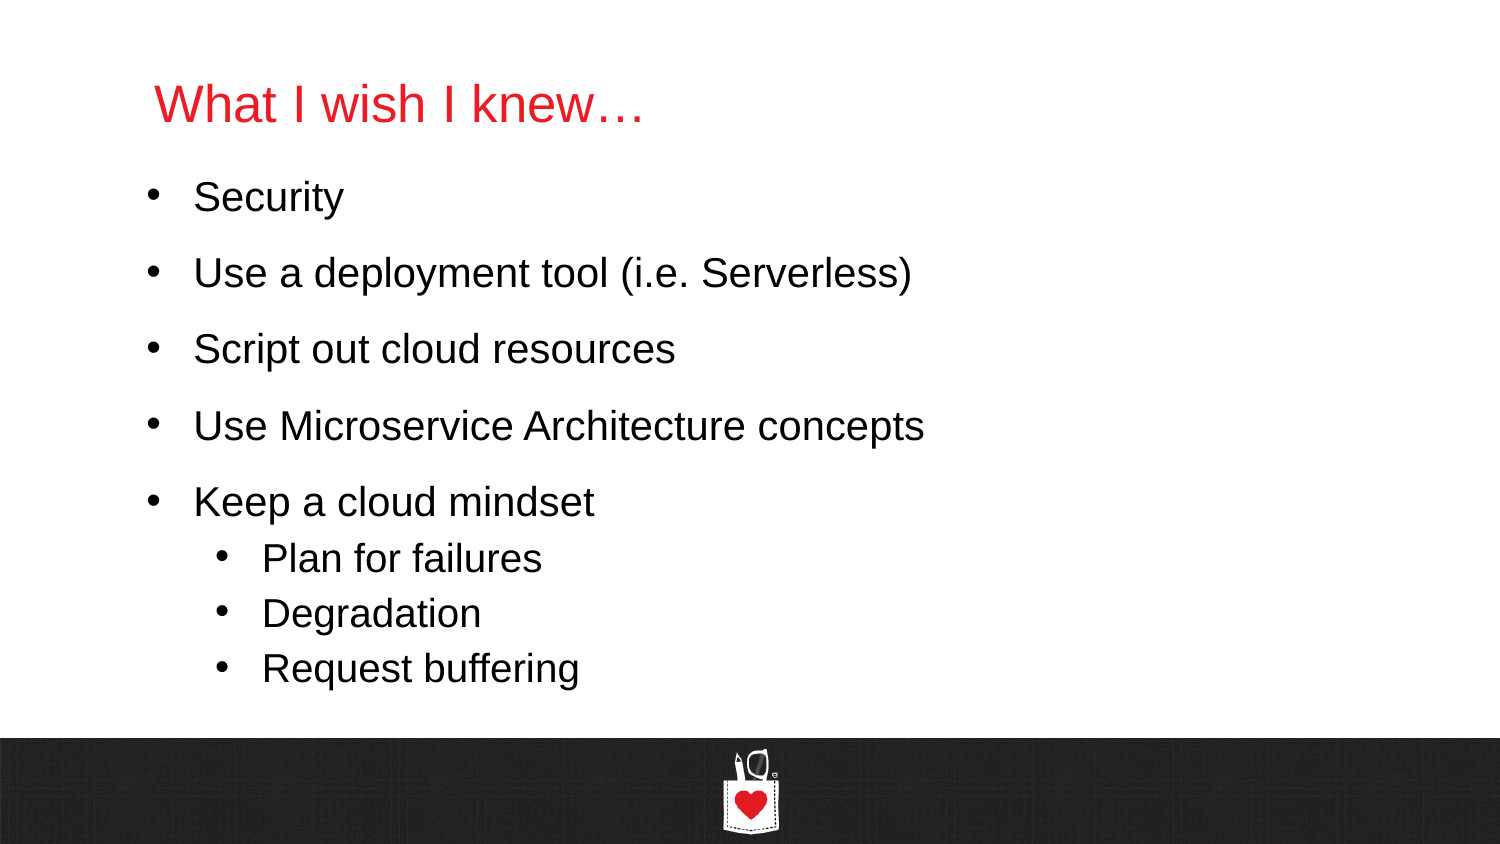

# What I wish I knew…
Security
Use a deployment tool (i.e. Serverless)
Script out cloud resources
Use Microservice Architecture concepts
Keep a cloud mindset
Plan for failures
Degradation
Request buffering